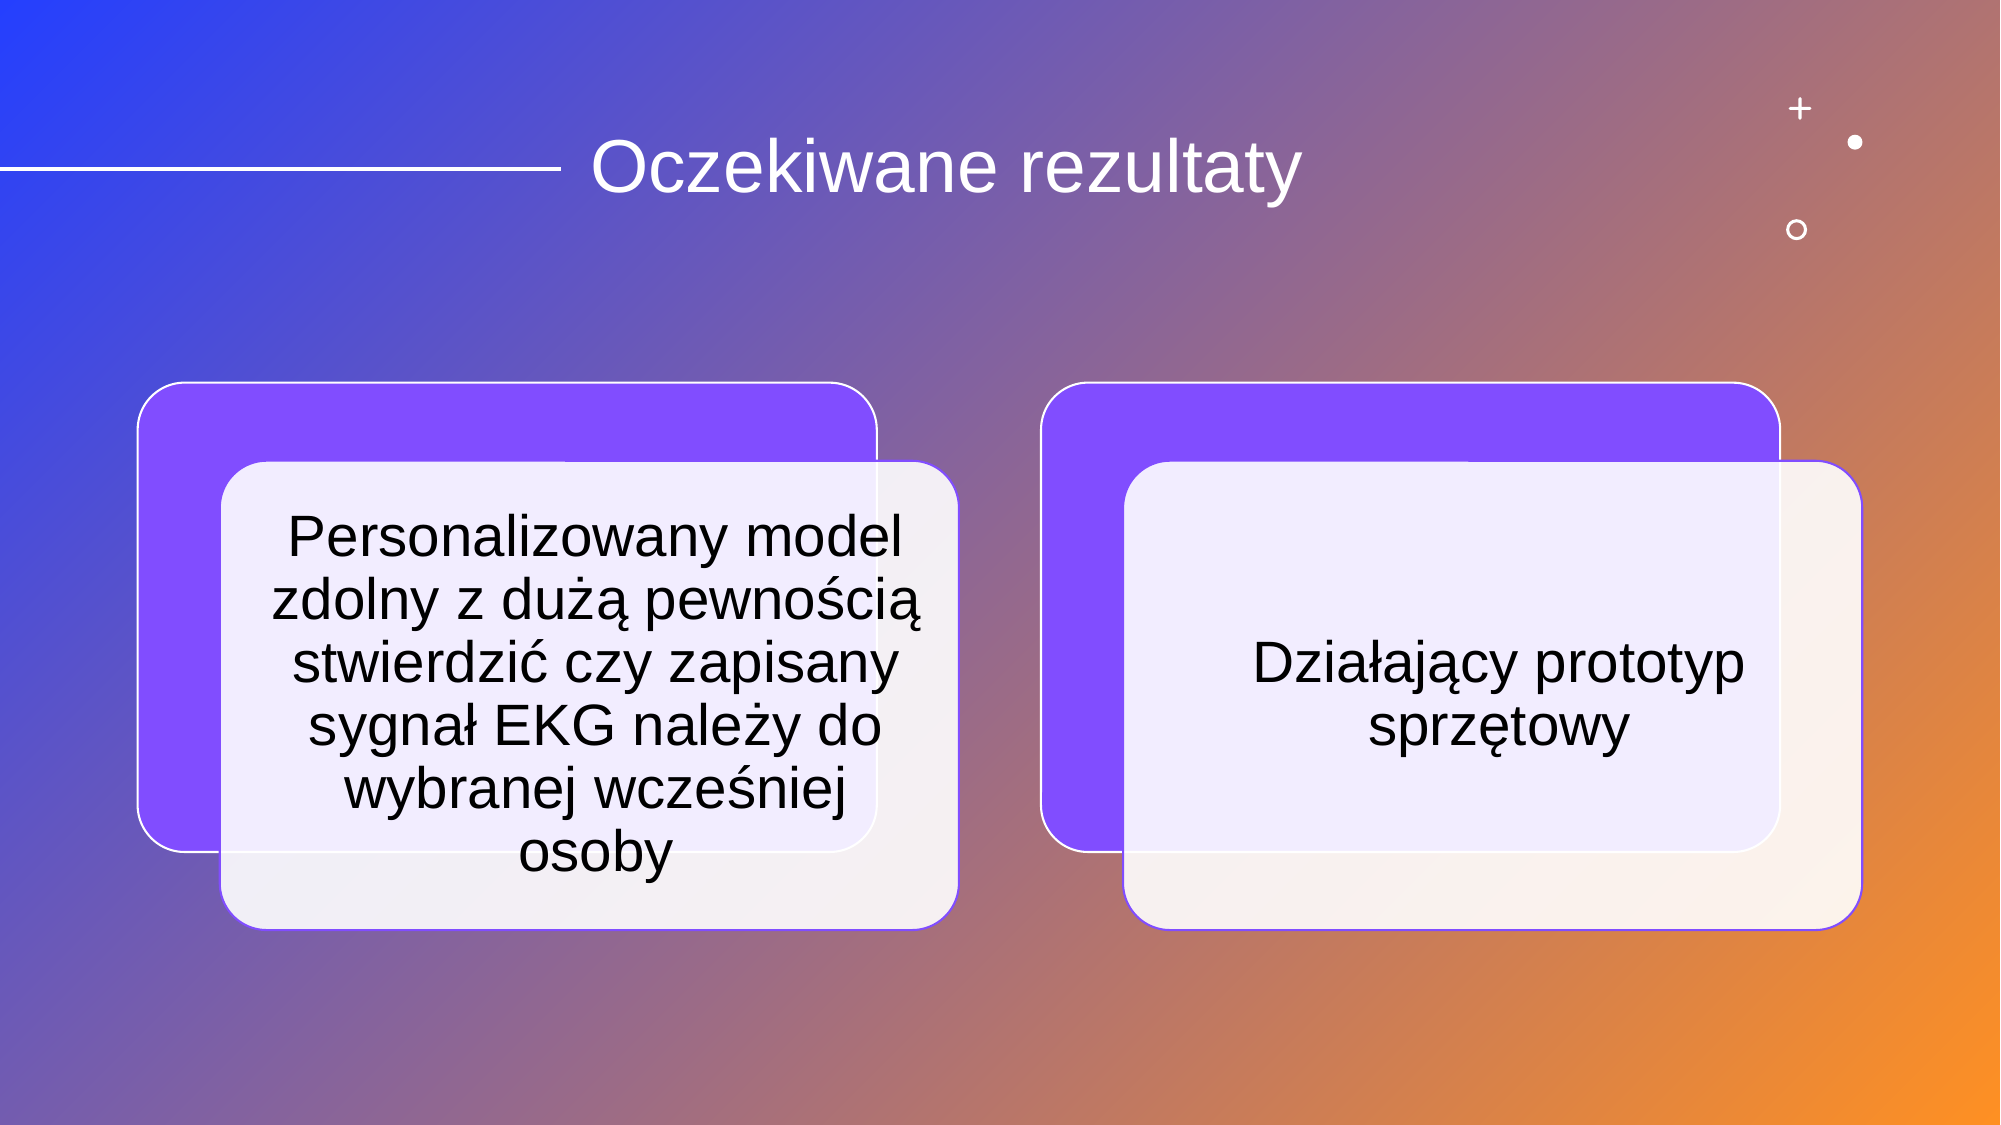

# Oczekiwane rezultaty

Personalizowany model zdolny z dużą pewnością stwierdzić czy zapisany sygnał EKG należy do wybranej wcześniej osoby
Działający prototyp sprzętowy